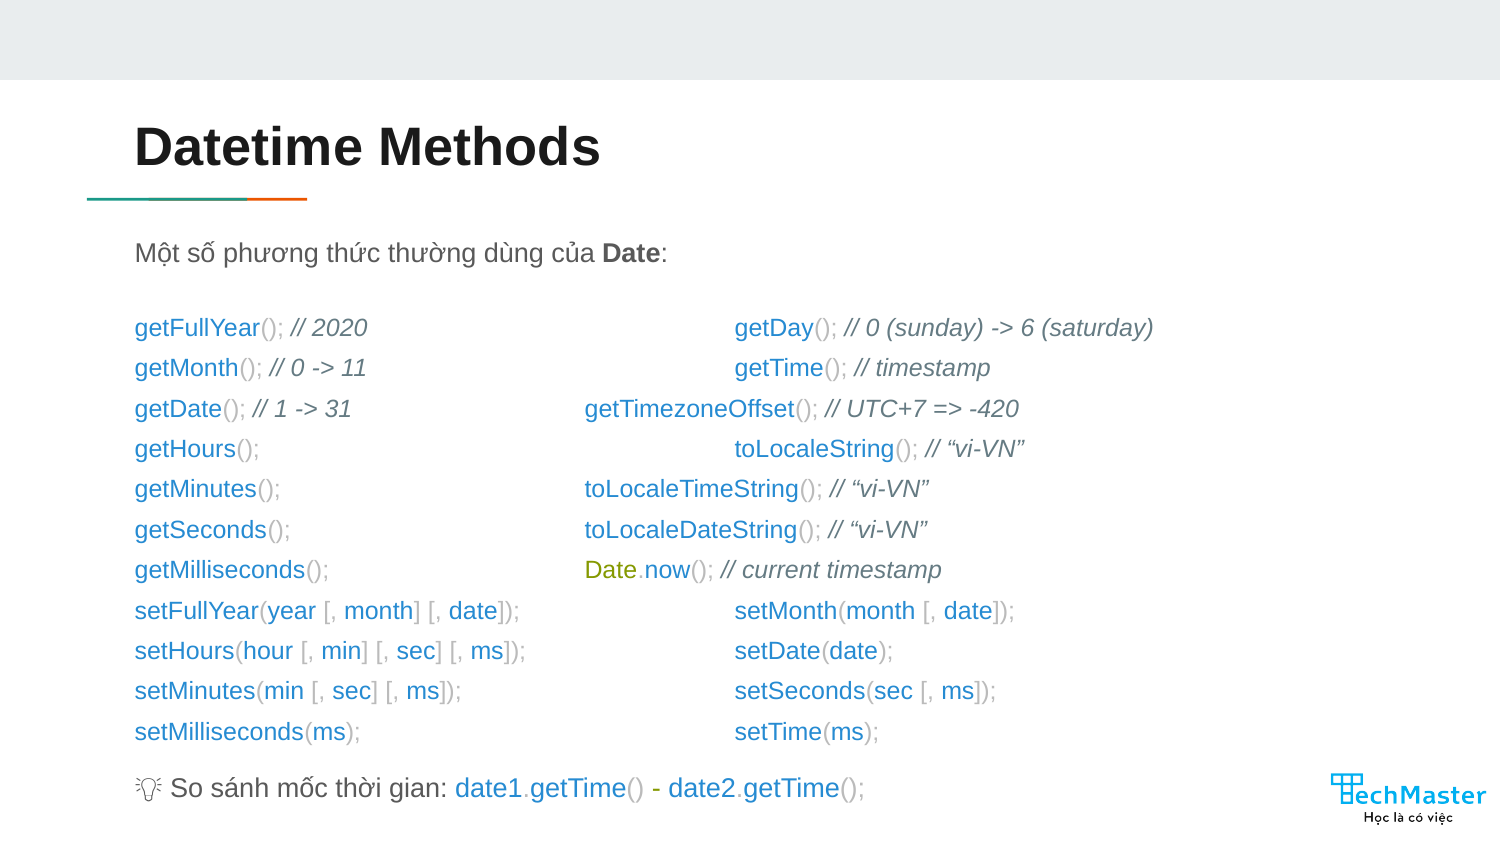

# Datetime Methods
Một số phương thức thường dùng của Date:
getFullYear(); // 2020          		getDay(); // 0 (sunday) -> 6 (saturday)
getMonth(); // 0 -> 11          		getTime(); // timestamp
getDate(); // 1 -> 31           		getTimezoneOffset(); // UTC+7 => -420
getHours();                 			toLocaleString(); // “vi-VN”
getMinutes();                   		toLocaleTimeString(); // “vi-VN”
getSeconds();                   		toLocaleDateString(); // “vi-VN”
getMilliseconds();              		Date.now(); // current timestamp
setFullYear(year [, month] [, date]);   		setMonth(month [, date]);
setHours(hour [, min] [, sec] [, ms]);  		setDate(date);
setMinutes(min [, sec] [, ms]);         		setSeconds(sec [, ms]);
setMilliseconds(ms);                    		setTime(ms);
💡 So sánh mốc thời gian: date1.getTime() - date2.getTime();